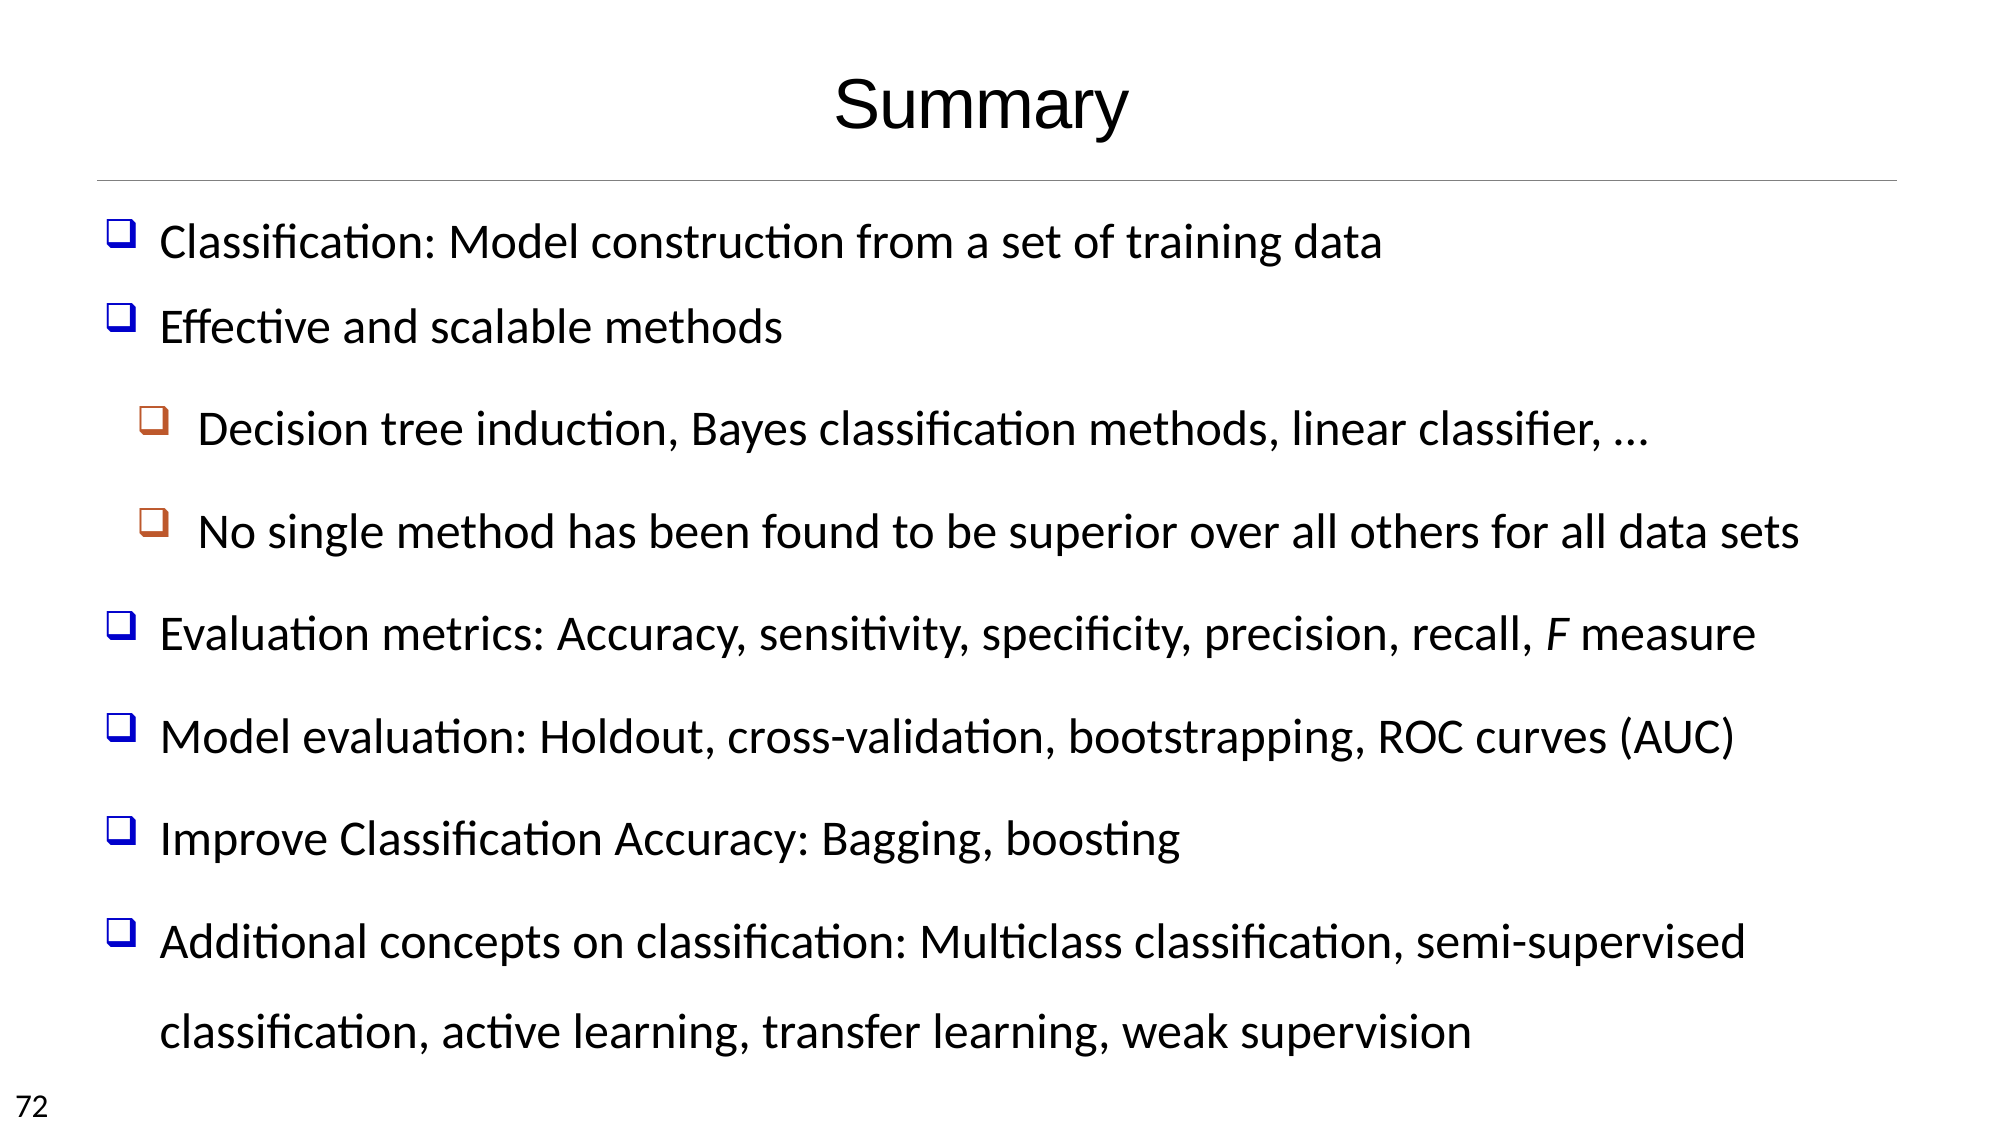

# Summary
Classification: Model construction from a set of training data
Effective and scalable methods
Decision tree induction, Bayes classification methods, linear classifier, …
No single method has been found to be superior over all others for all data sets
Evaluation metrics: Accuracy, sensitivity, specificity, precision, recall, F measure
Model evaluation: Holdout, cross-validation, bootstrapping, ROC curves (AUC)
Improve Classification Accuracy: Bagging, boosting
Additional concepts on classification: Multiclass classification, semi-supervised classification, active learning, transfer learning, weak supervision